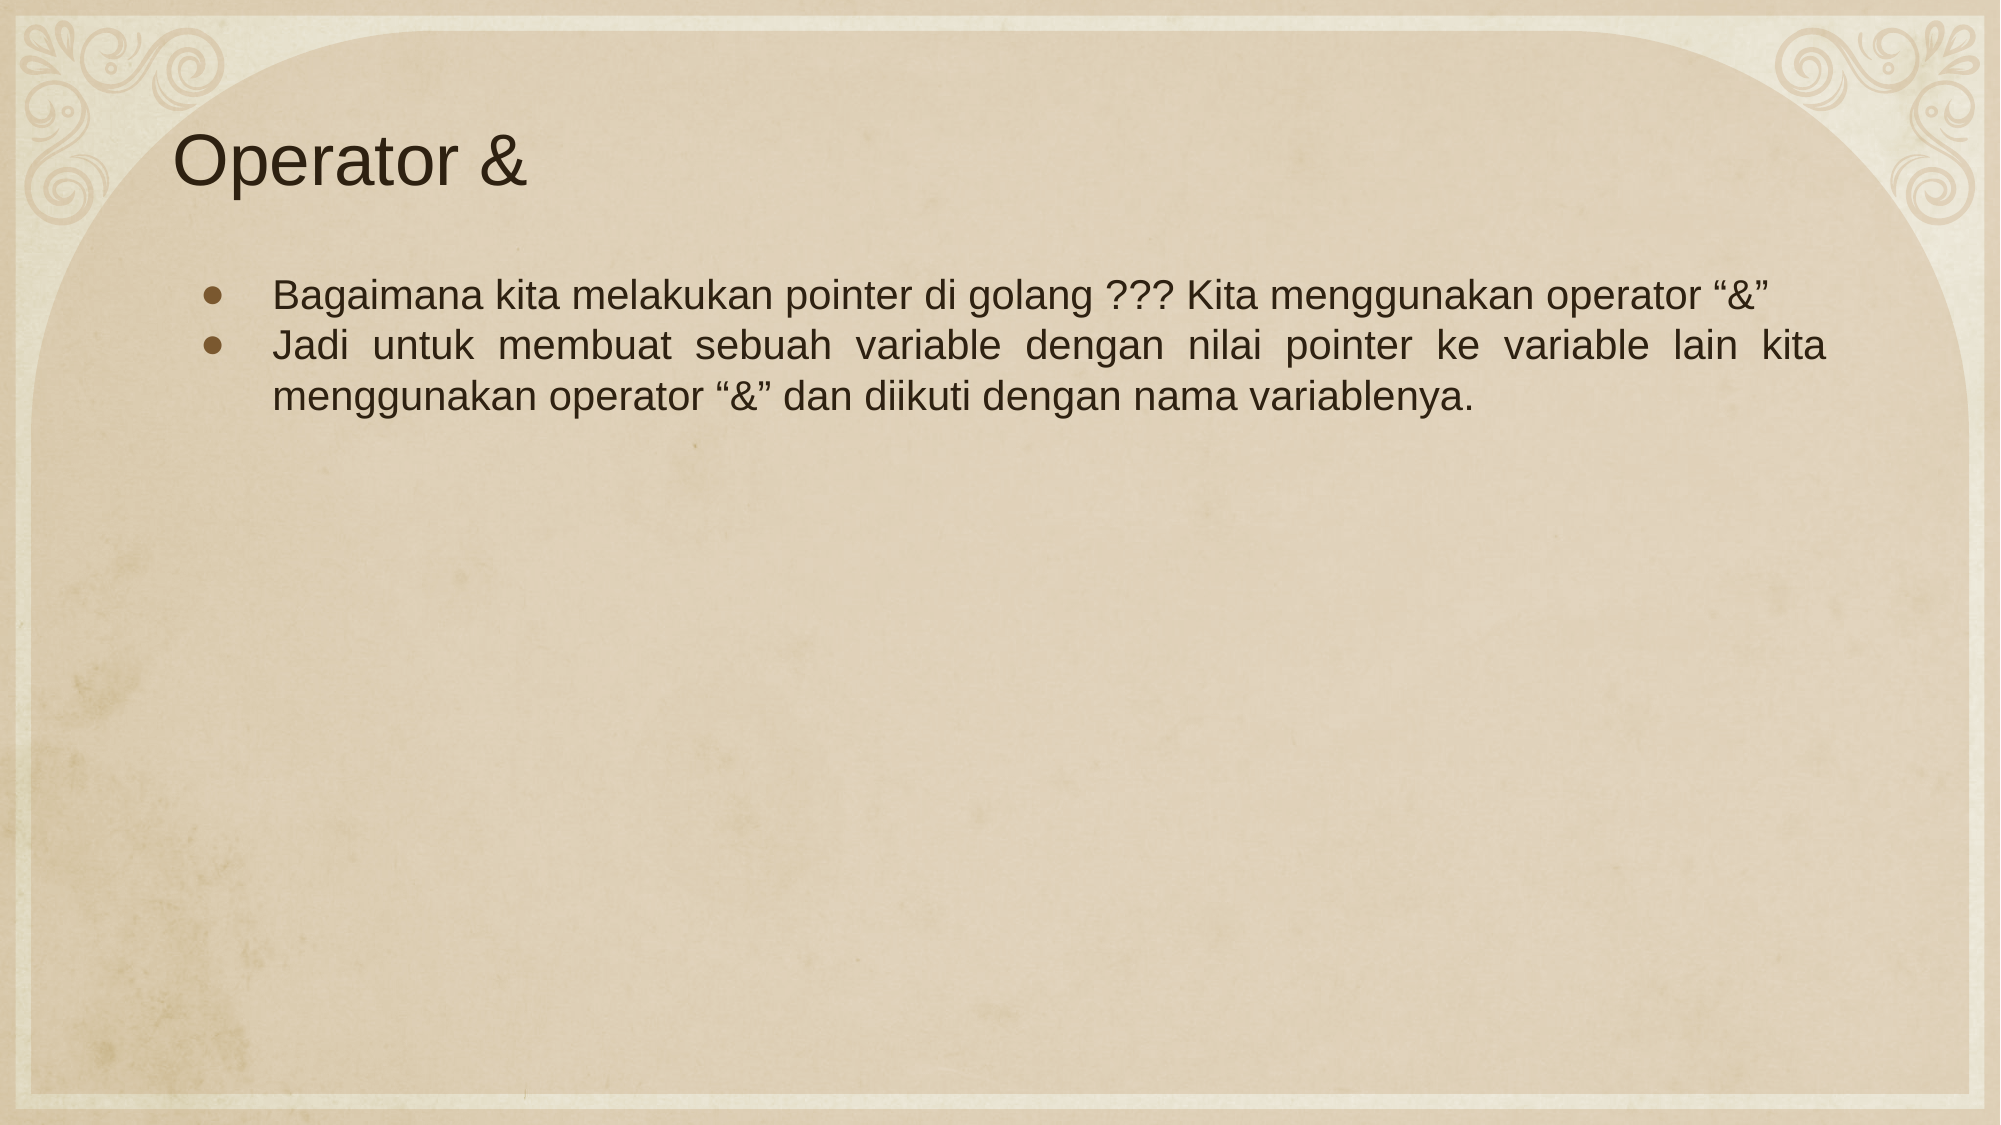

# Operator &
Bagaimana kita melakukan pointer di golang ??? Kita menggunakan operator “&”
Jadi untuk membuat sebuah variable dengan nilai pointer ke variable lain kita menggunakan operator “&” dan diikuti dengan nama variablenya.